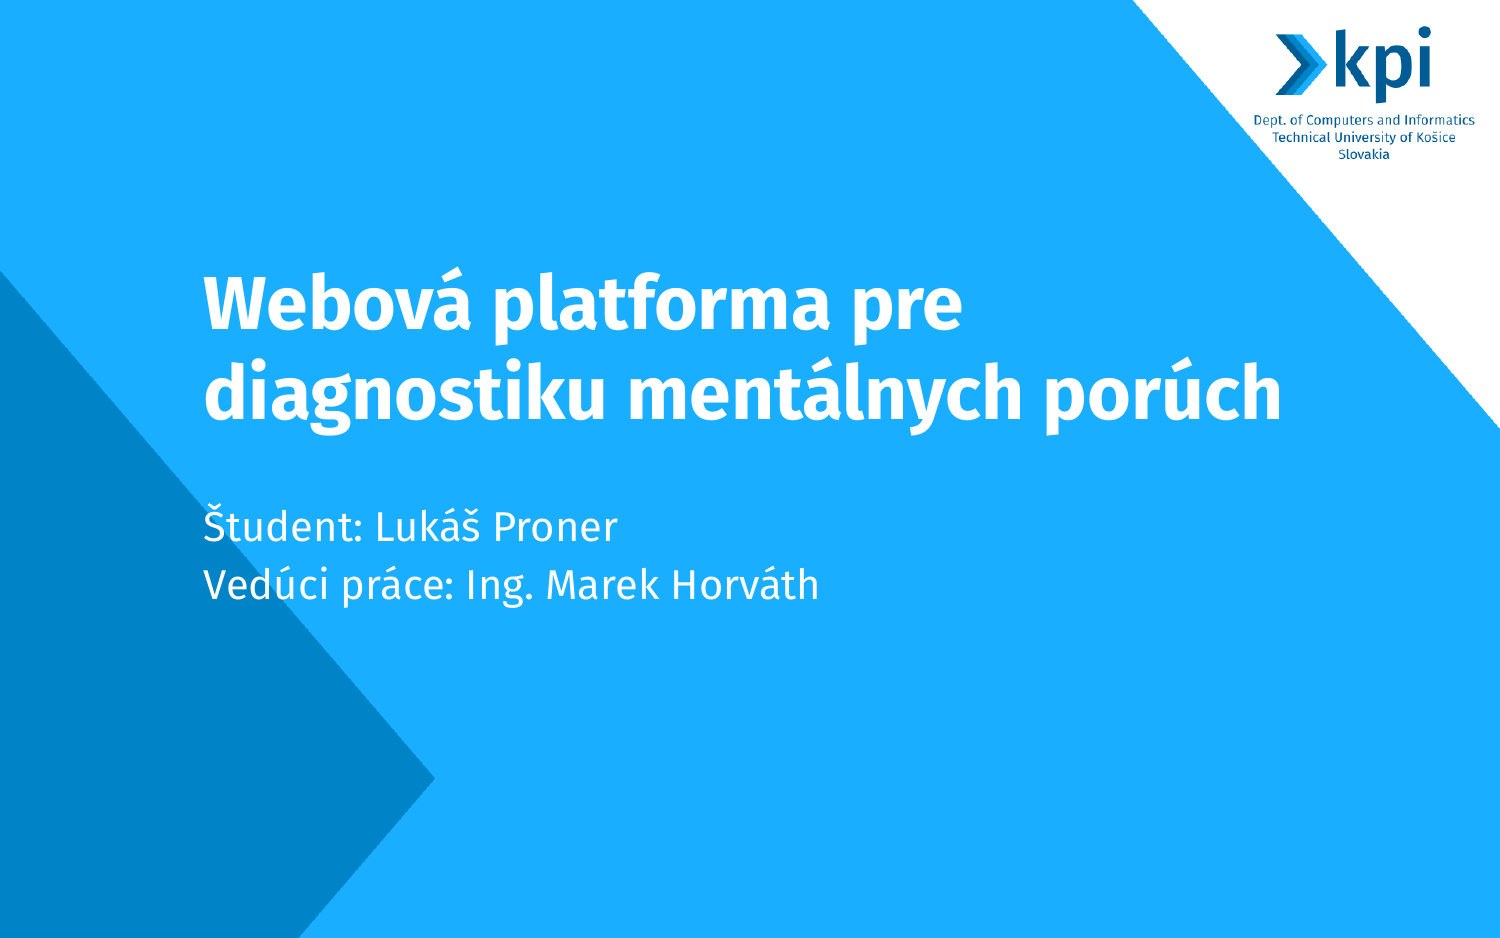

# Webová platforma pre diagnostiku mentálnych porúch
Študent: Lukáš Proner
Vedúci práce: Ing. Marek Horváth